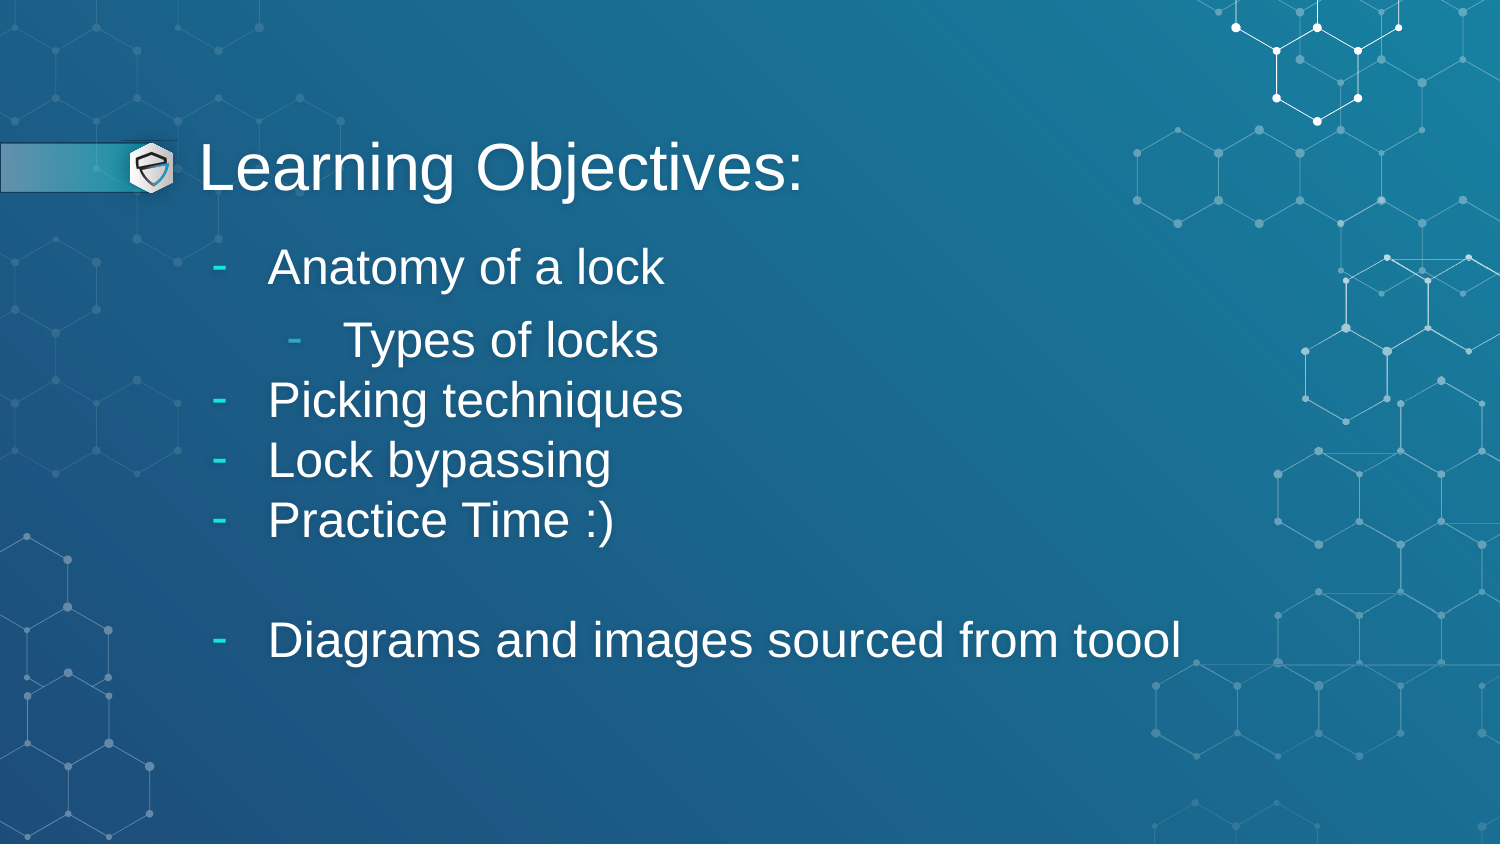

# Learning Objectives:
Anatomy of a lock
Types of locks
Picking techniques
Lock bypassing
Practice Time :)

Diagrams and images sourced from toool